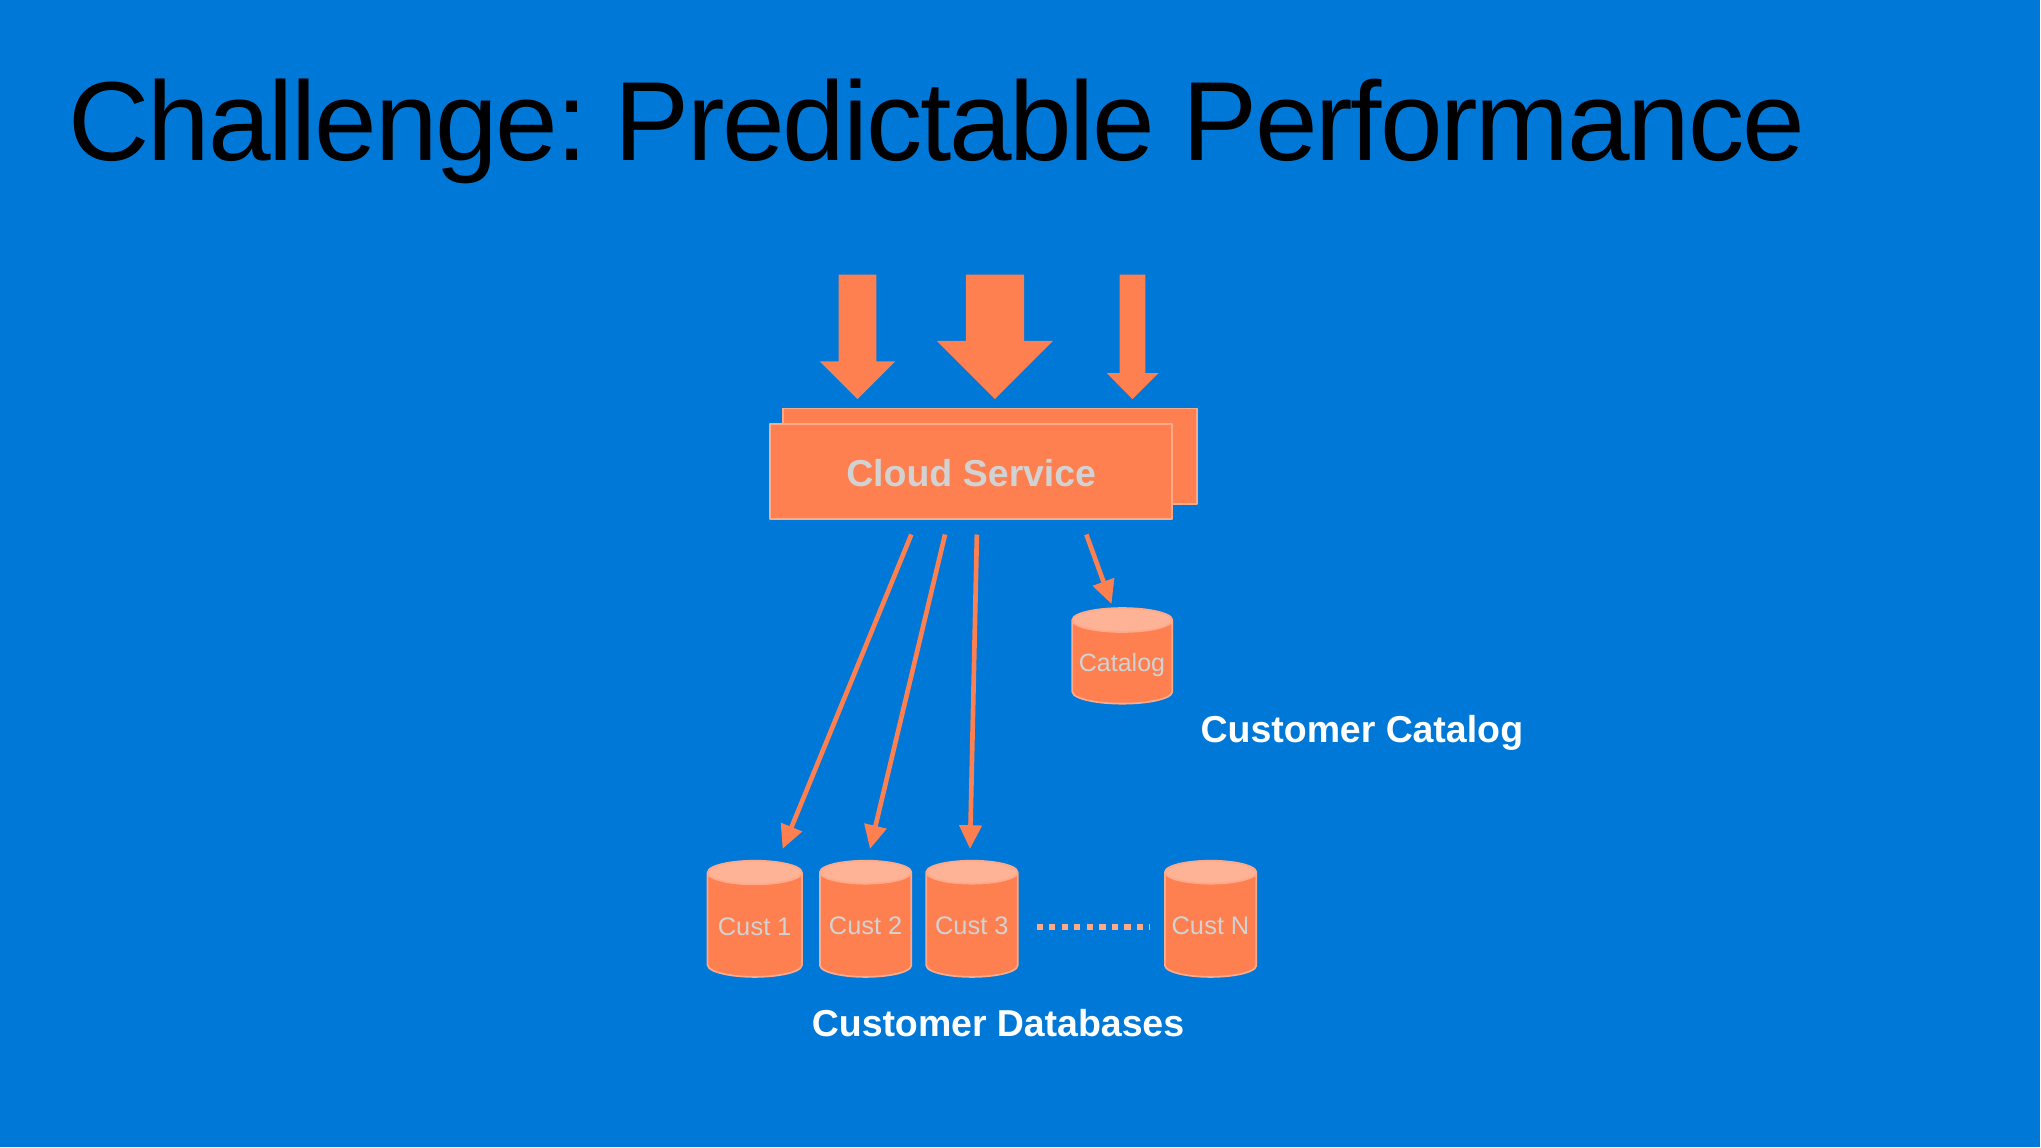

# Challenge: Predictable Performance

Cloud Service
Catalog
Customer Catalog
Cust 1
Cust 2
Cust 3
Cust N
Customer Databases